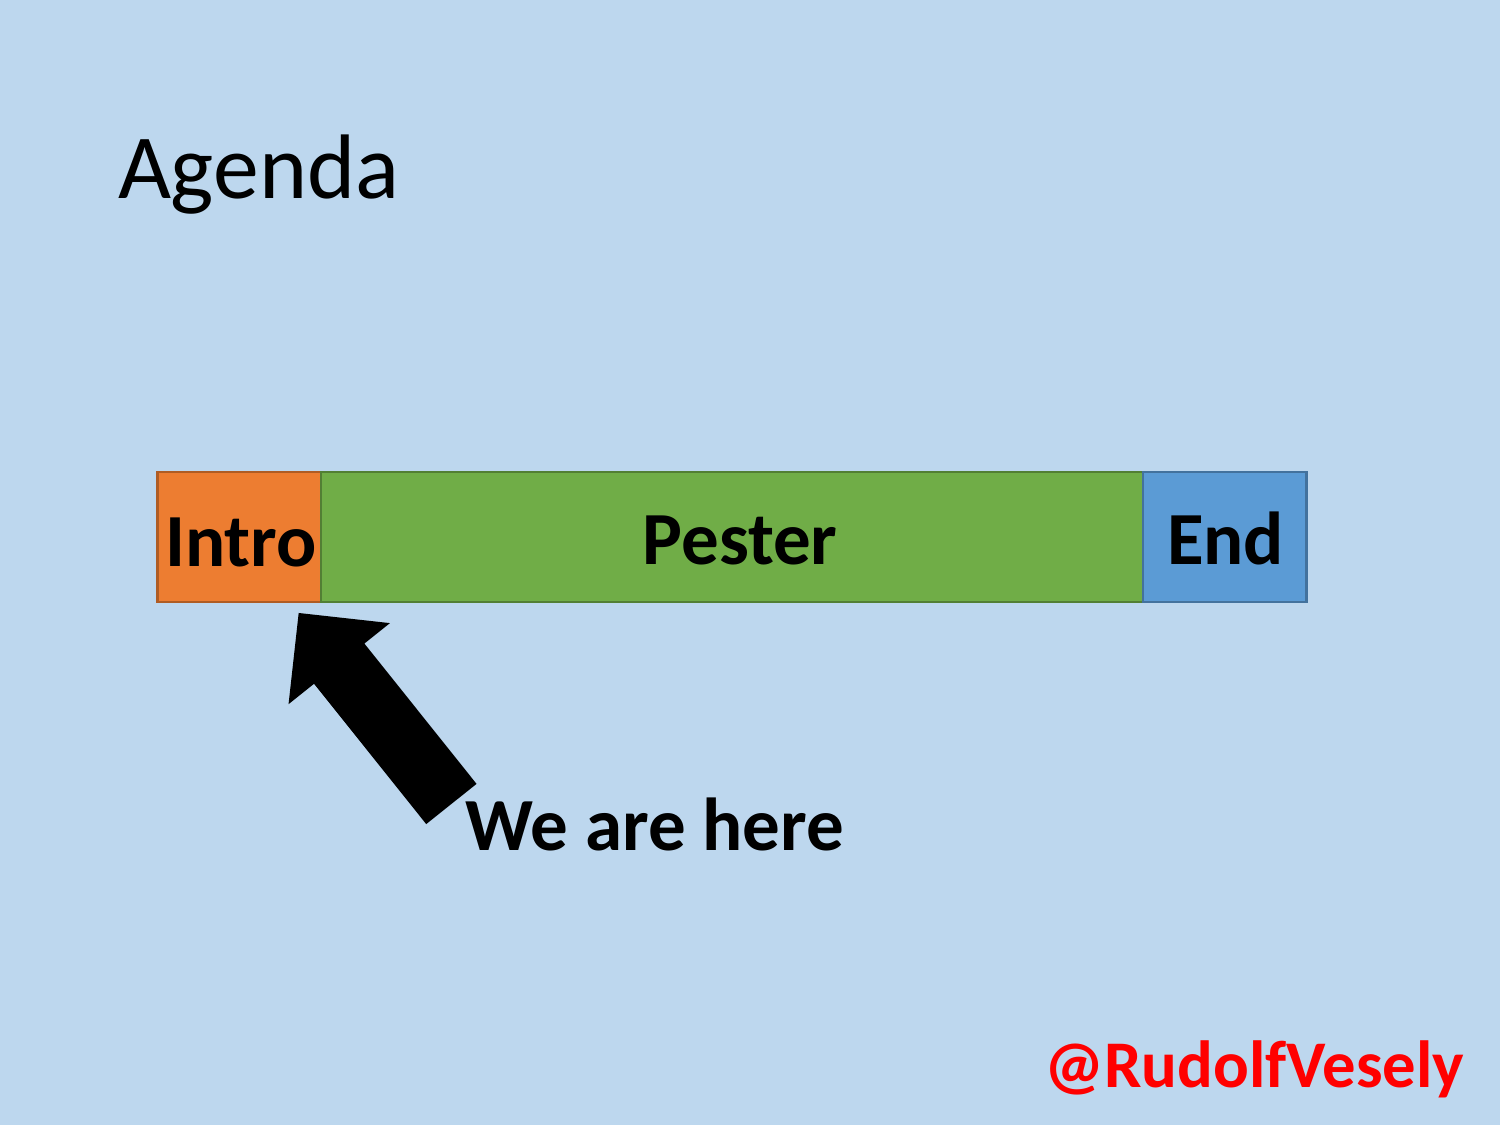

# Agenda

End
Pester
Intro

We are here
@RudolfVesely